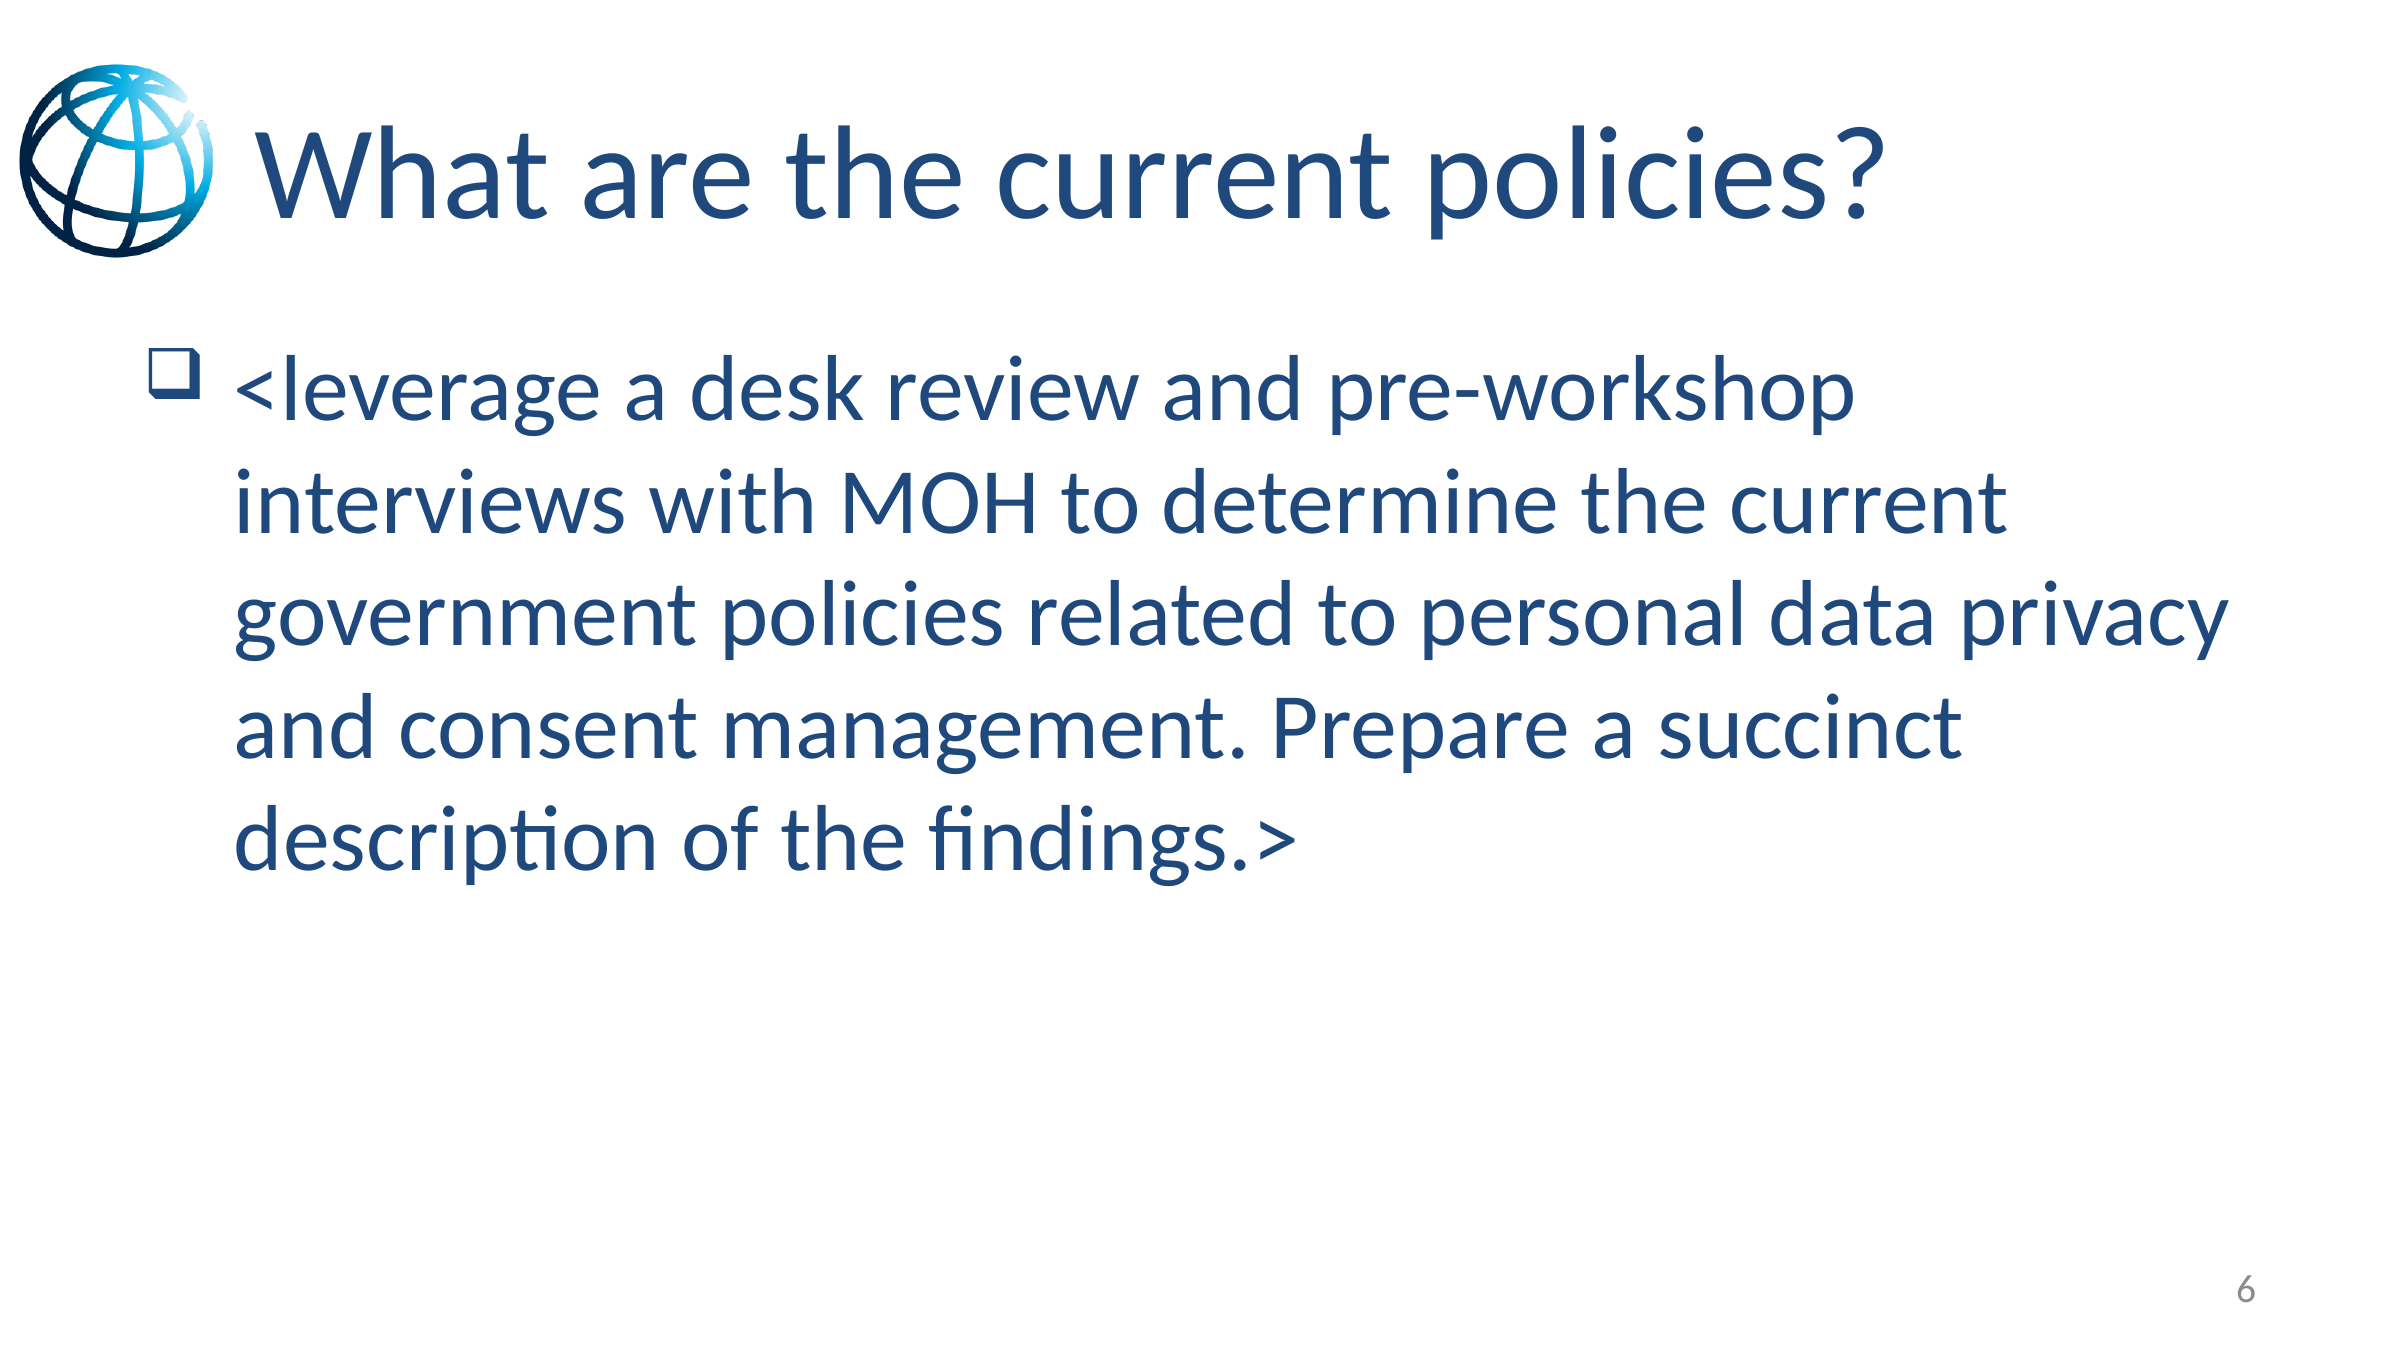

# What are the current policies?
<leverage a desk review and pre-workshop interviews with MOH to determine the current government policies related to personal data privacy and consent management. Prepare a succinct description of the findings.>
6